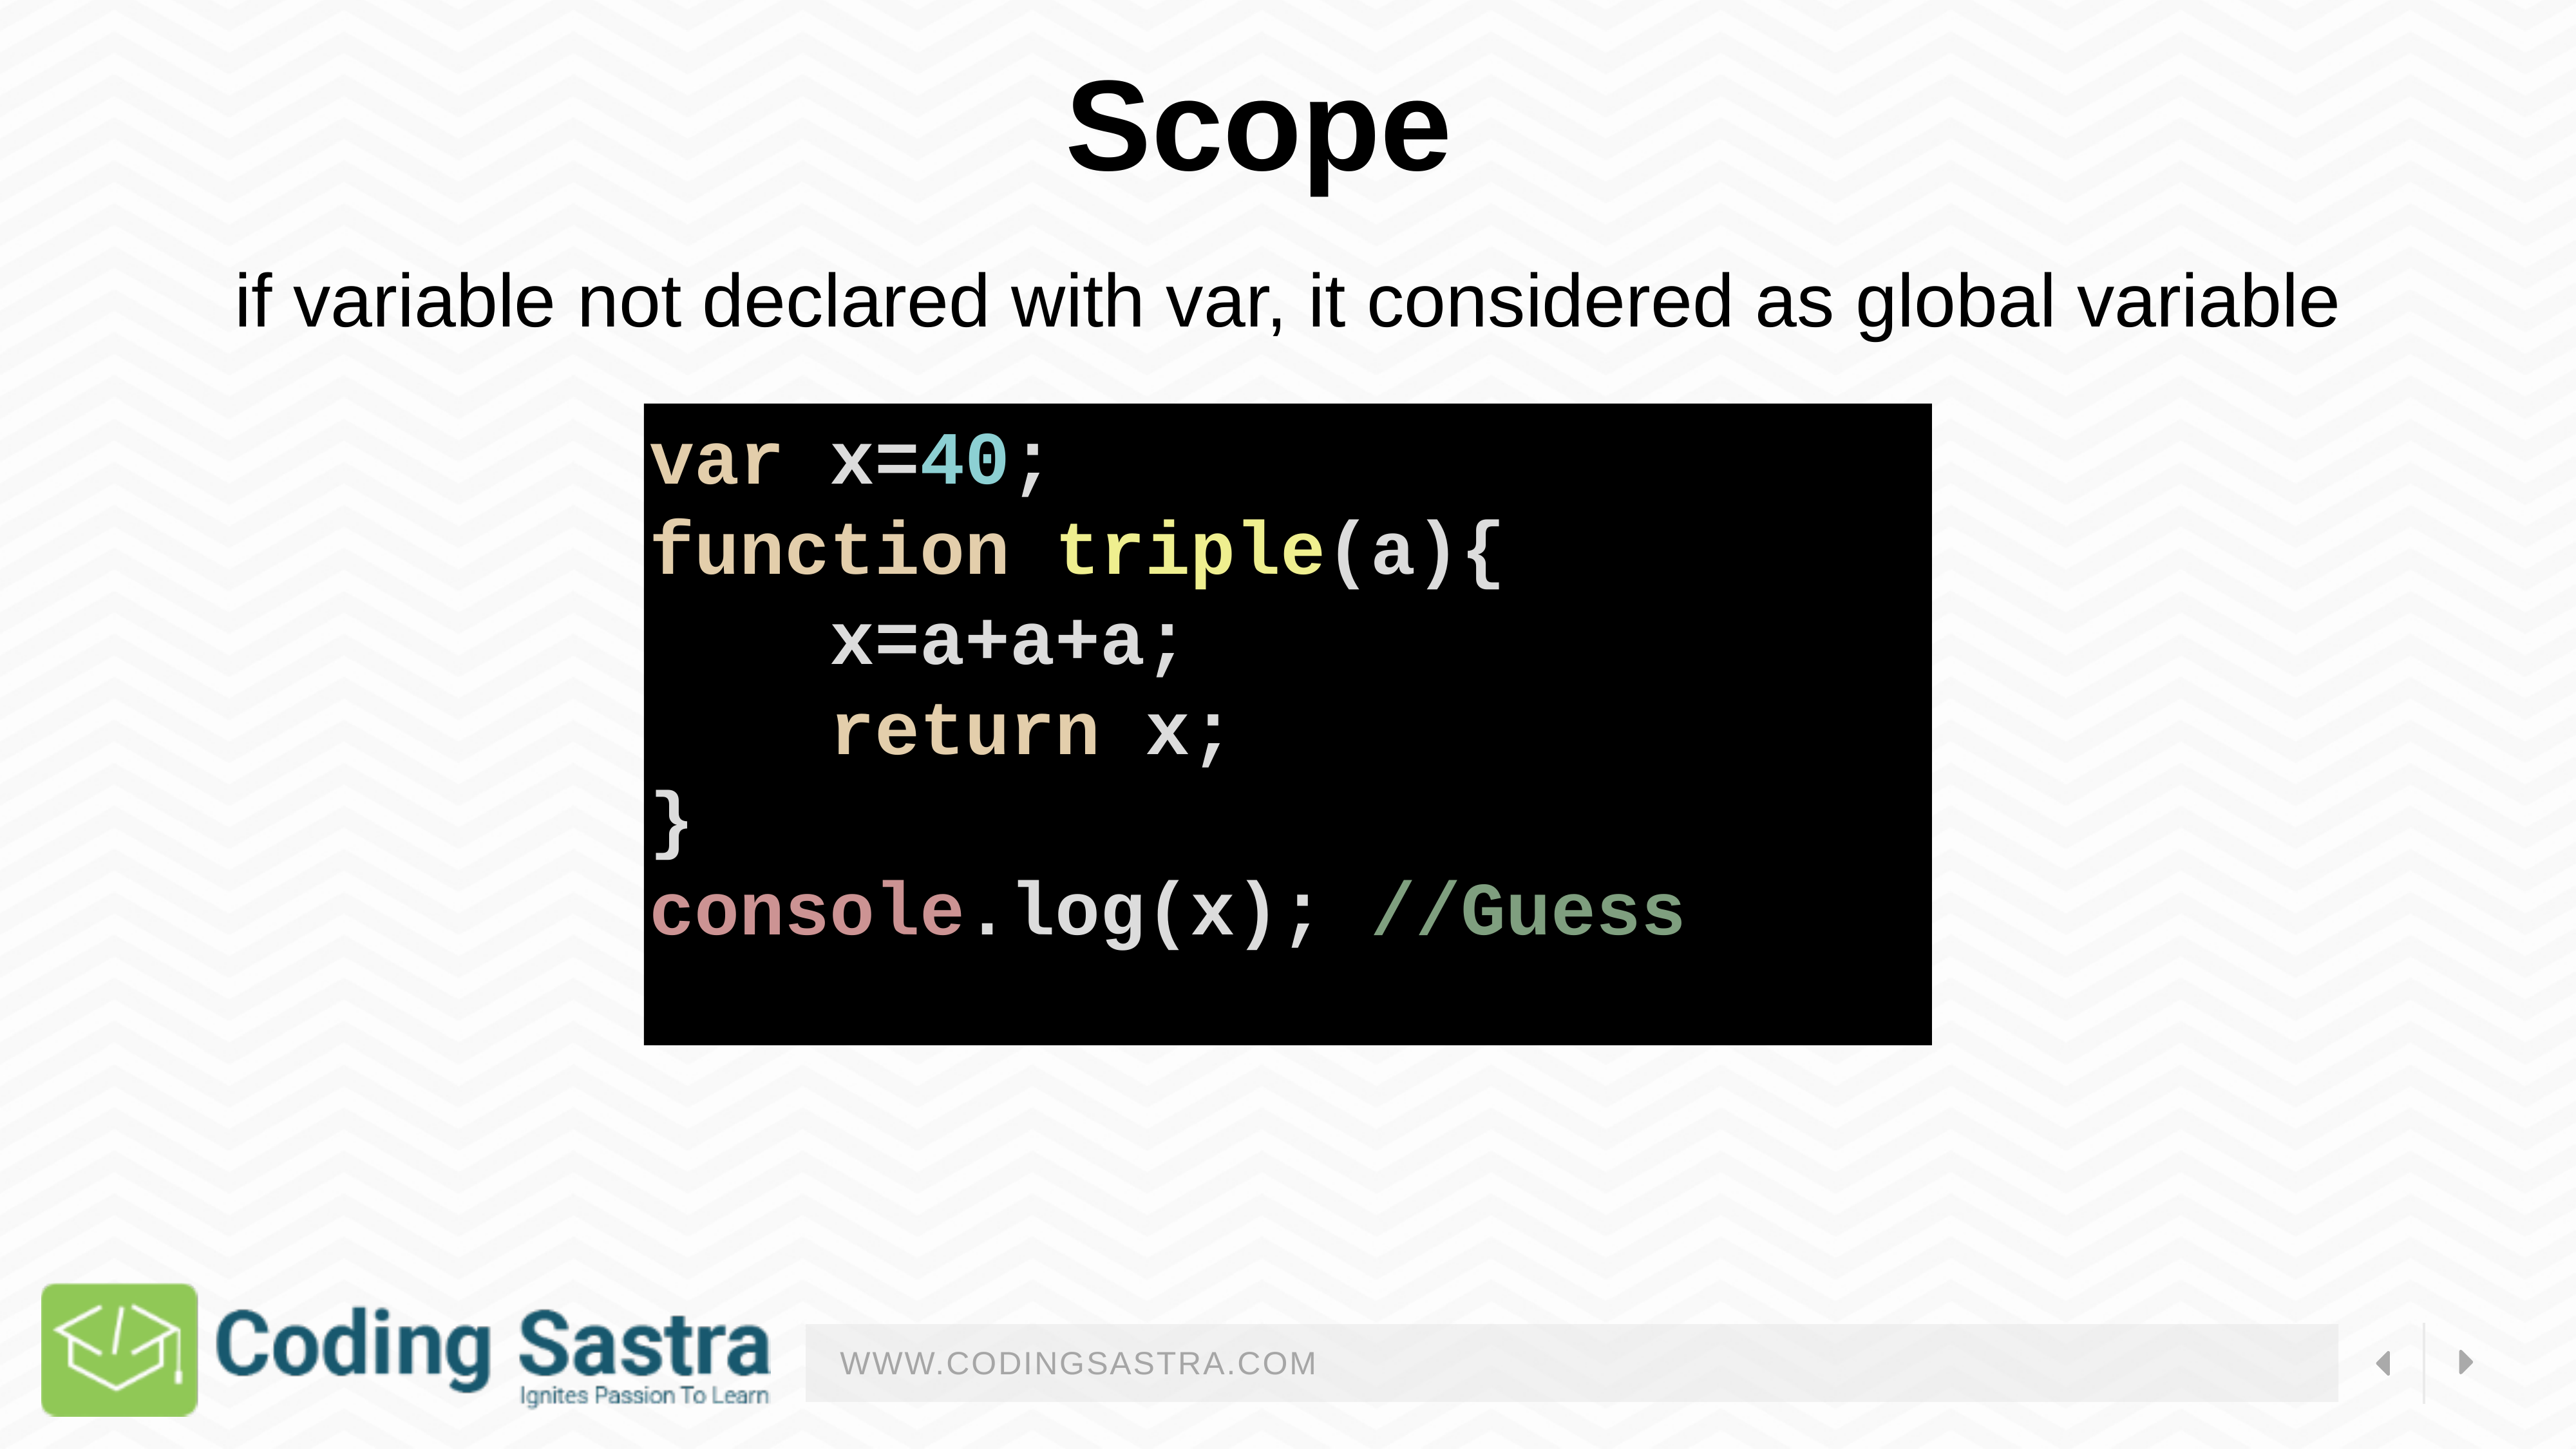

Scope
if variable not declared with var, it considered as global variable
var x=40;
function triple(a){
    x=a+a+a;
    return x;
}
console.log(x); //Guess